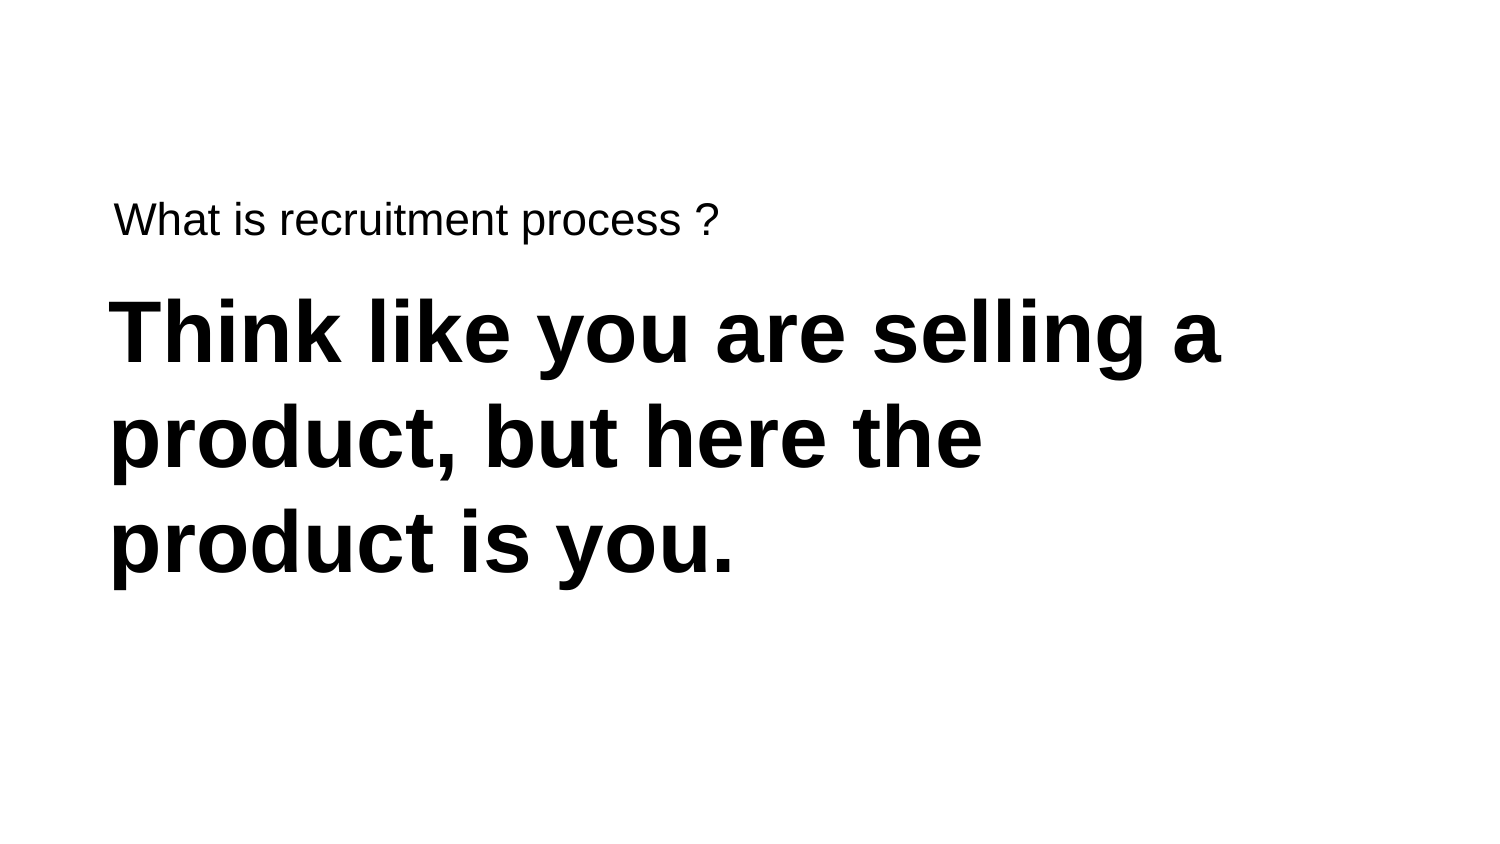

What is recruitment process ?
Think like you are selling a product, but here the product is you.